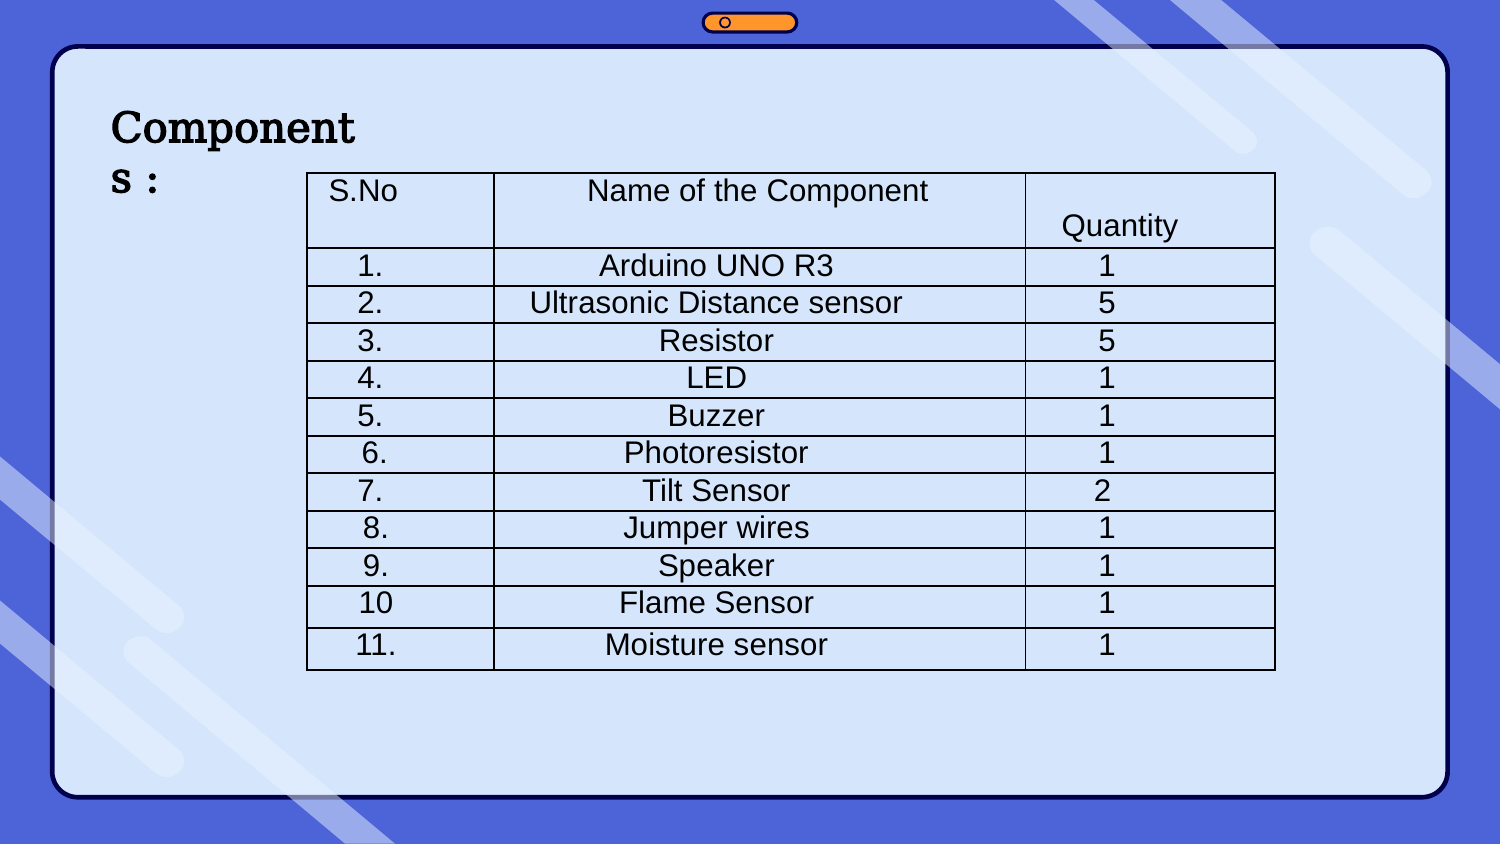

Components :
| S.No | Name of the Component | Quantity |
| --- | --- | --- |
| 1. | Arduino UNO R3 | 1 |
| 2. | Ultrasonic Distance sensor | 5 |
| 3. | Resistor | 5 |
| 4. | LED | 1 |
| 5. | Buzzer | 1 |
| 6. | Photoresistor | 1 |
| 7. | Tilt Sensor | 2 |
| 8. | Jumper wires | 1 |
| 9. | Speaker | 1 |
| 10 | Flame Sensor | 1 |
| 11. | Moisture sensor | 1 |